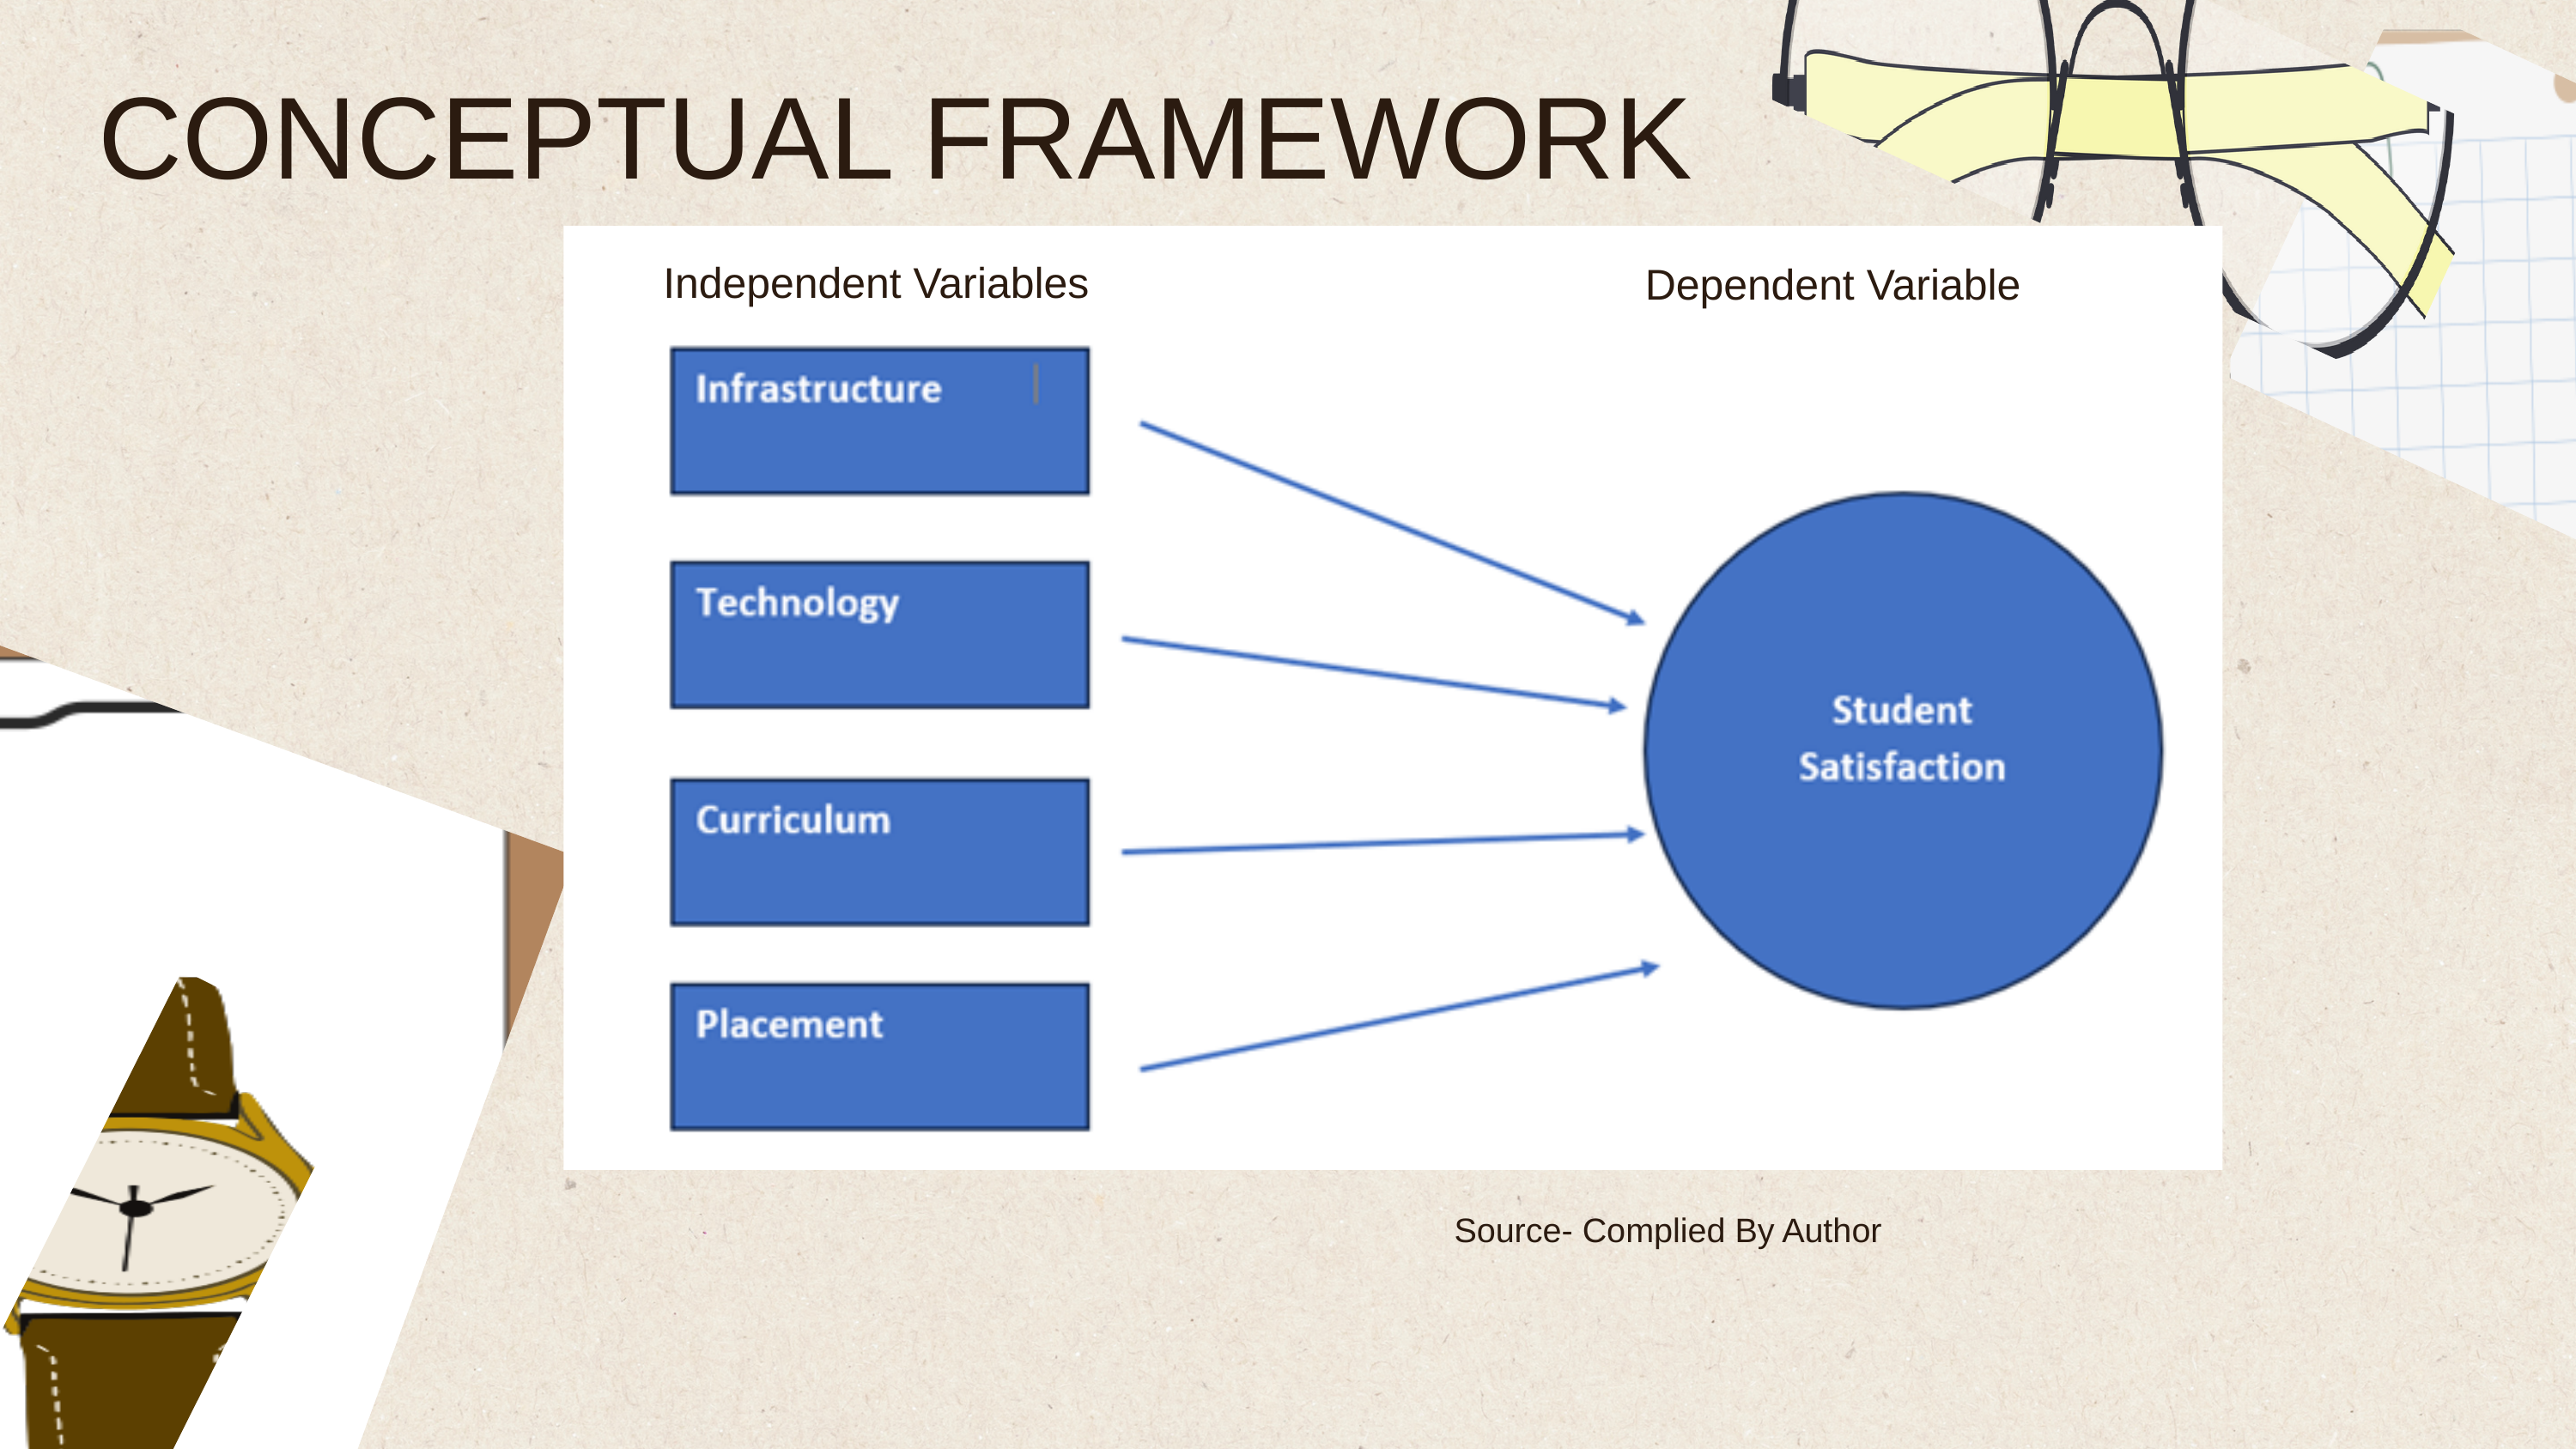

CONCEPTUAL FRAMEWORK

Independent Variables
Dependent Variable

Source- Complied By Author